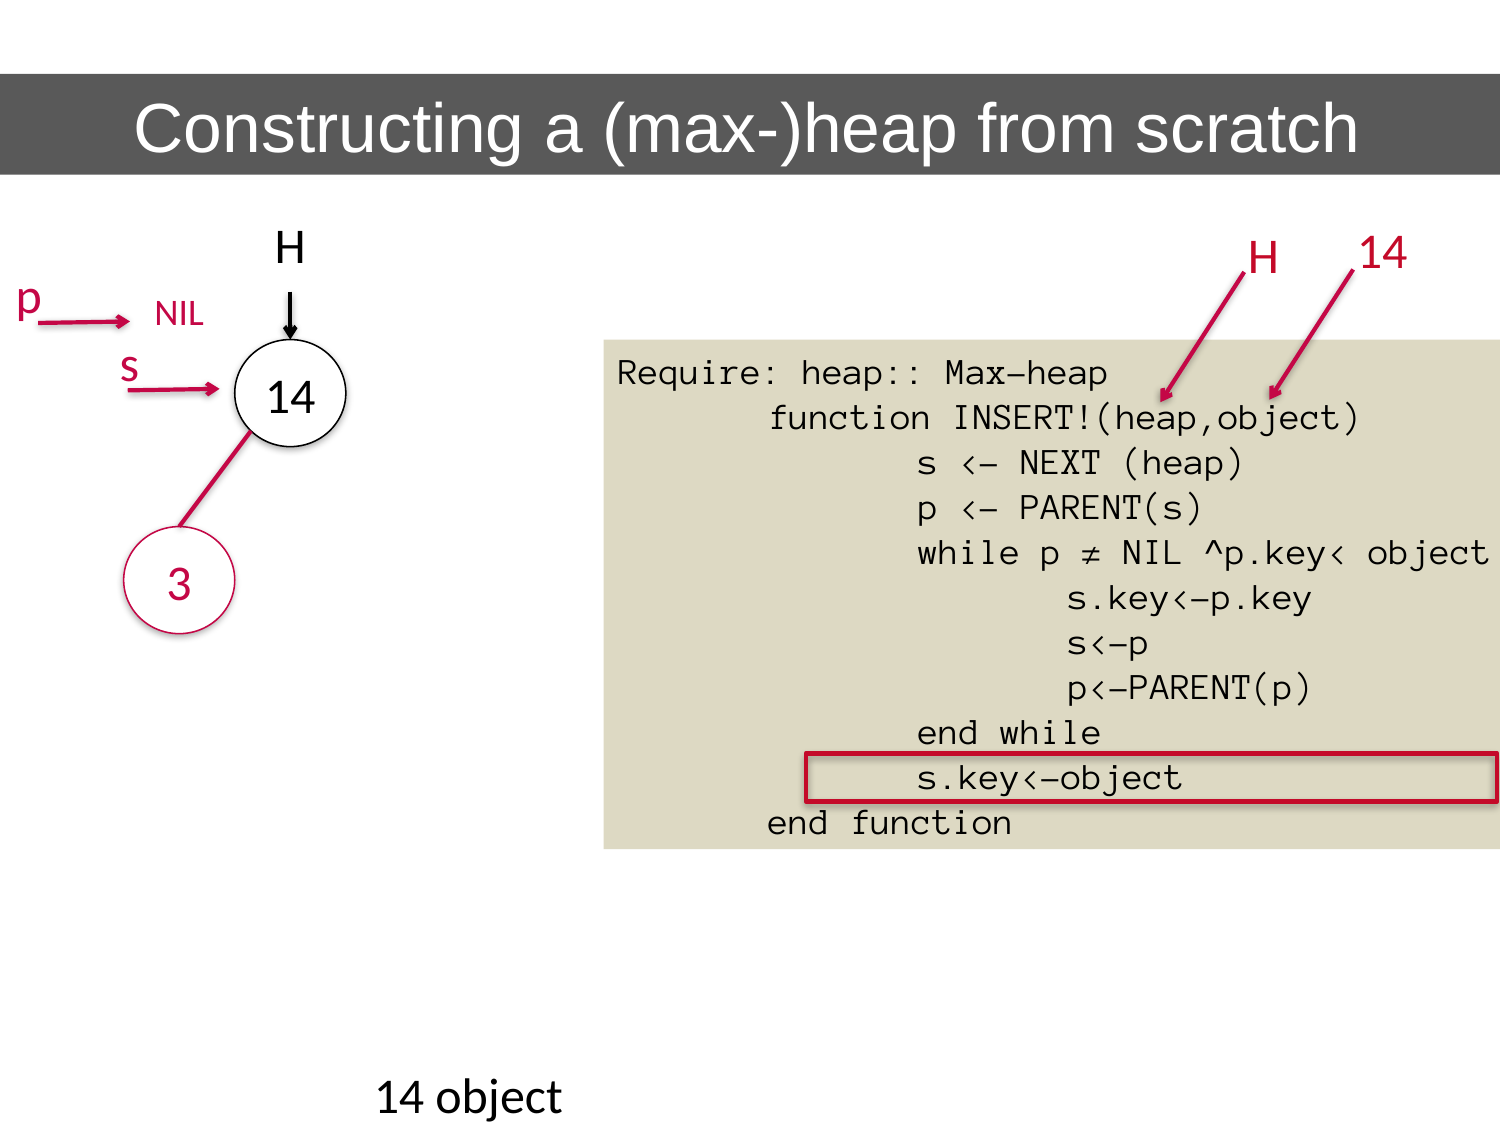

Constructing a (max-)heap from scratch
H
14
H
p
NIL
s
14
Require: heap:: Max-heap
	function INSERT!(heap,object)
		s <- NEXT (heap)
		p <- PARENT(s)
		while p ≠ NIL ^p.key< object do
			s.key<-p.key
			s<-p
			p<-PARENT(p)
		end while
		s.key<-object
	end function
3

14 object